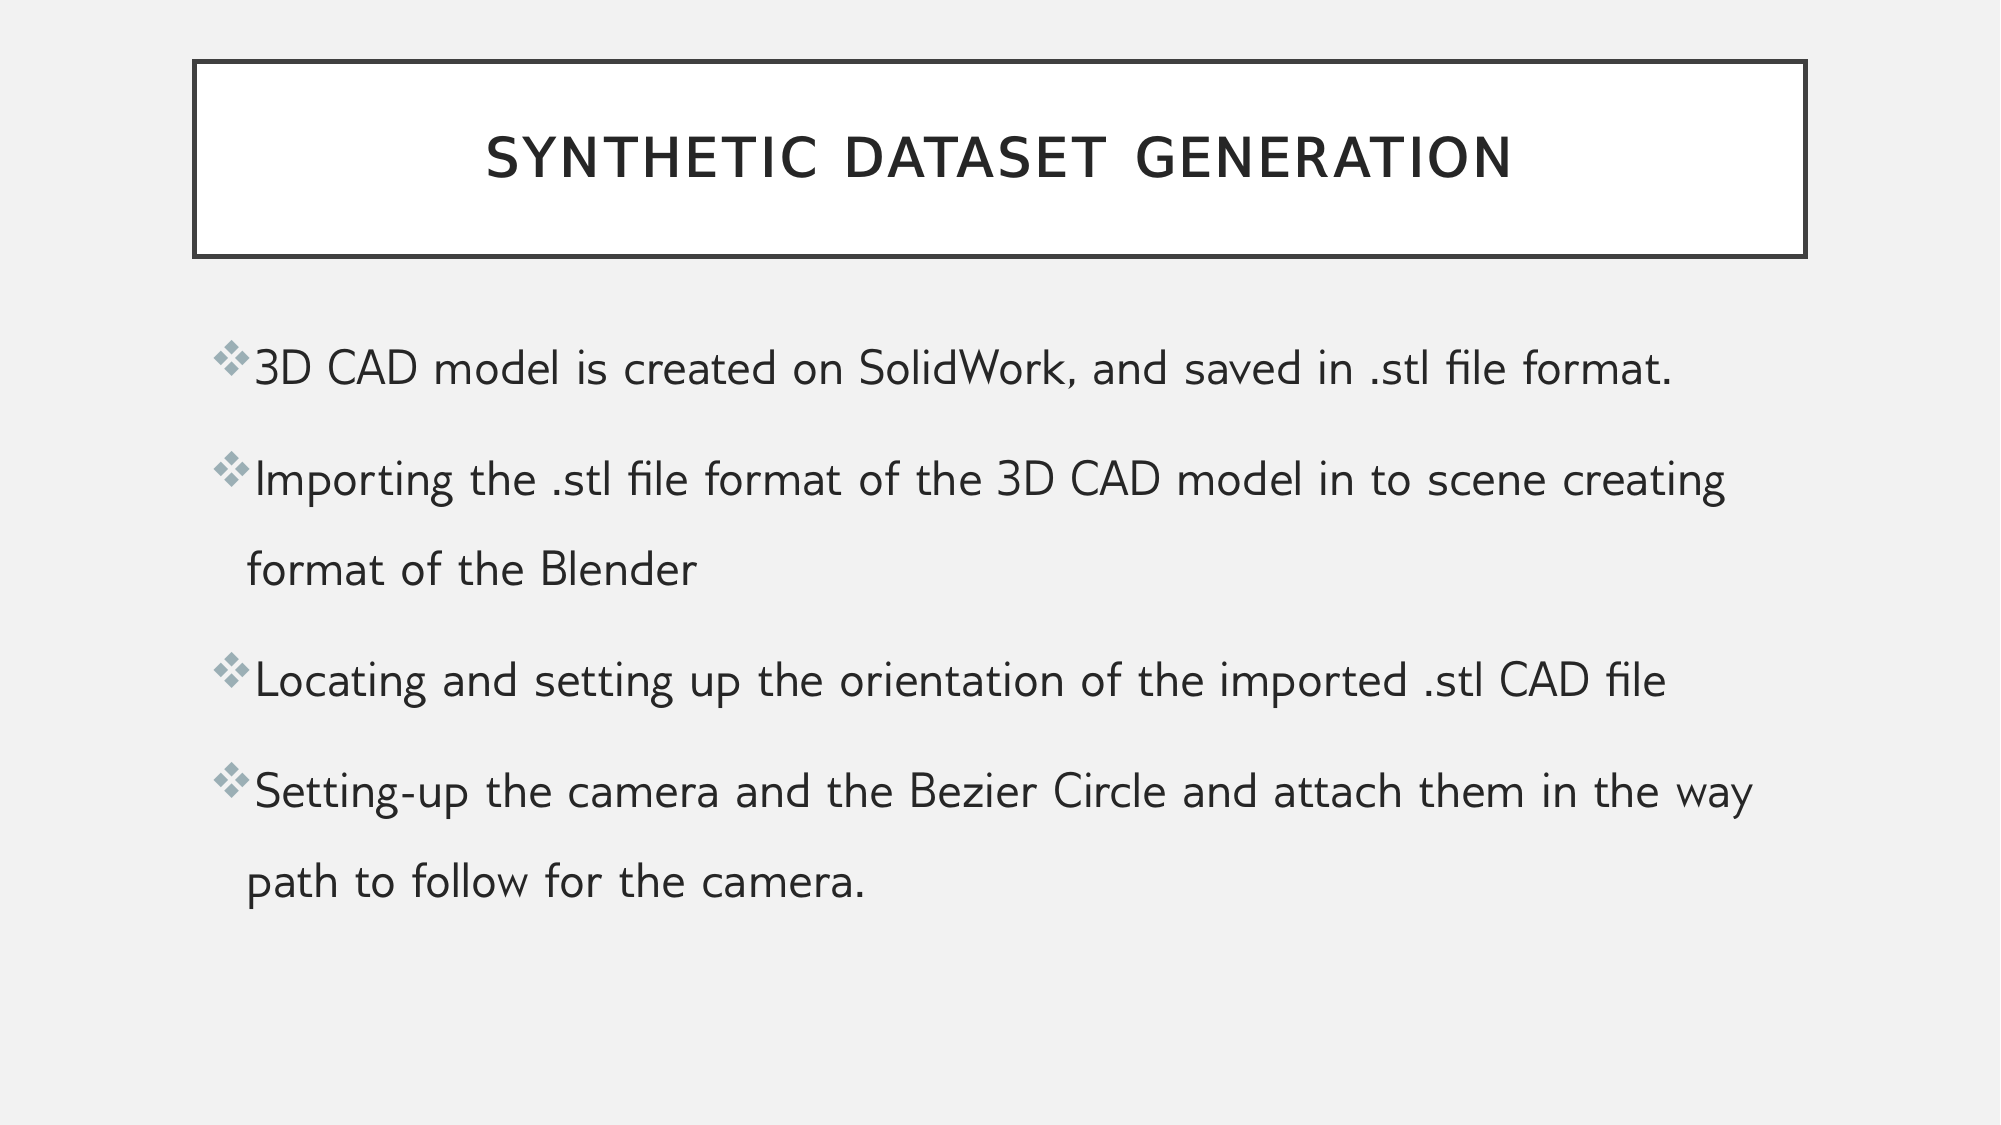

# Synthetic dataset generation
3D CAD model is created on SolidWork, and saved in .stl file format.
Importing the .stl file format of the 3D CAD model in to scene creating format of the Blender
Locating and setting up the orientation of the imported .stl CAD file
Setting-up the camera and the Bezier Circle and attach them in the way path to follow for the camera.